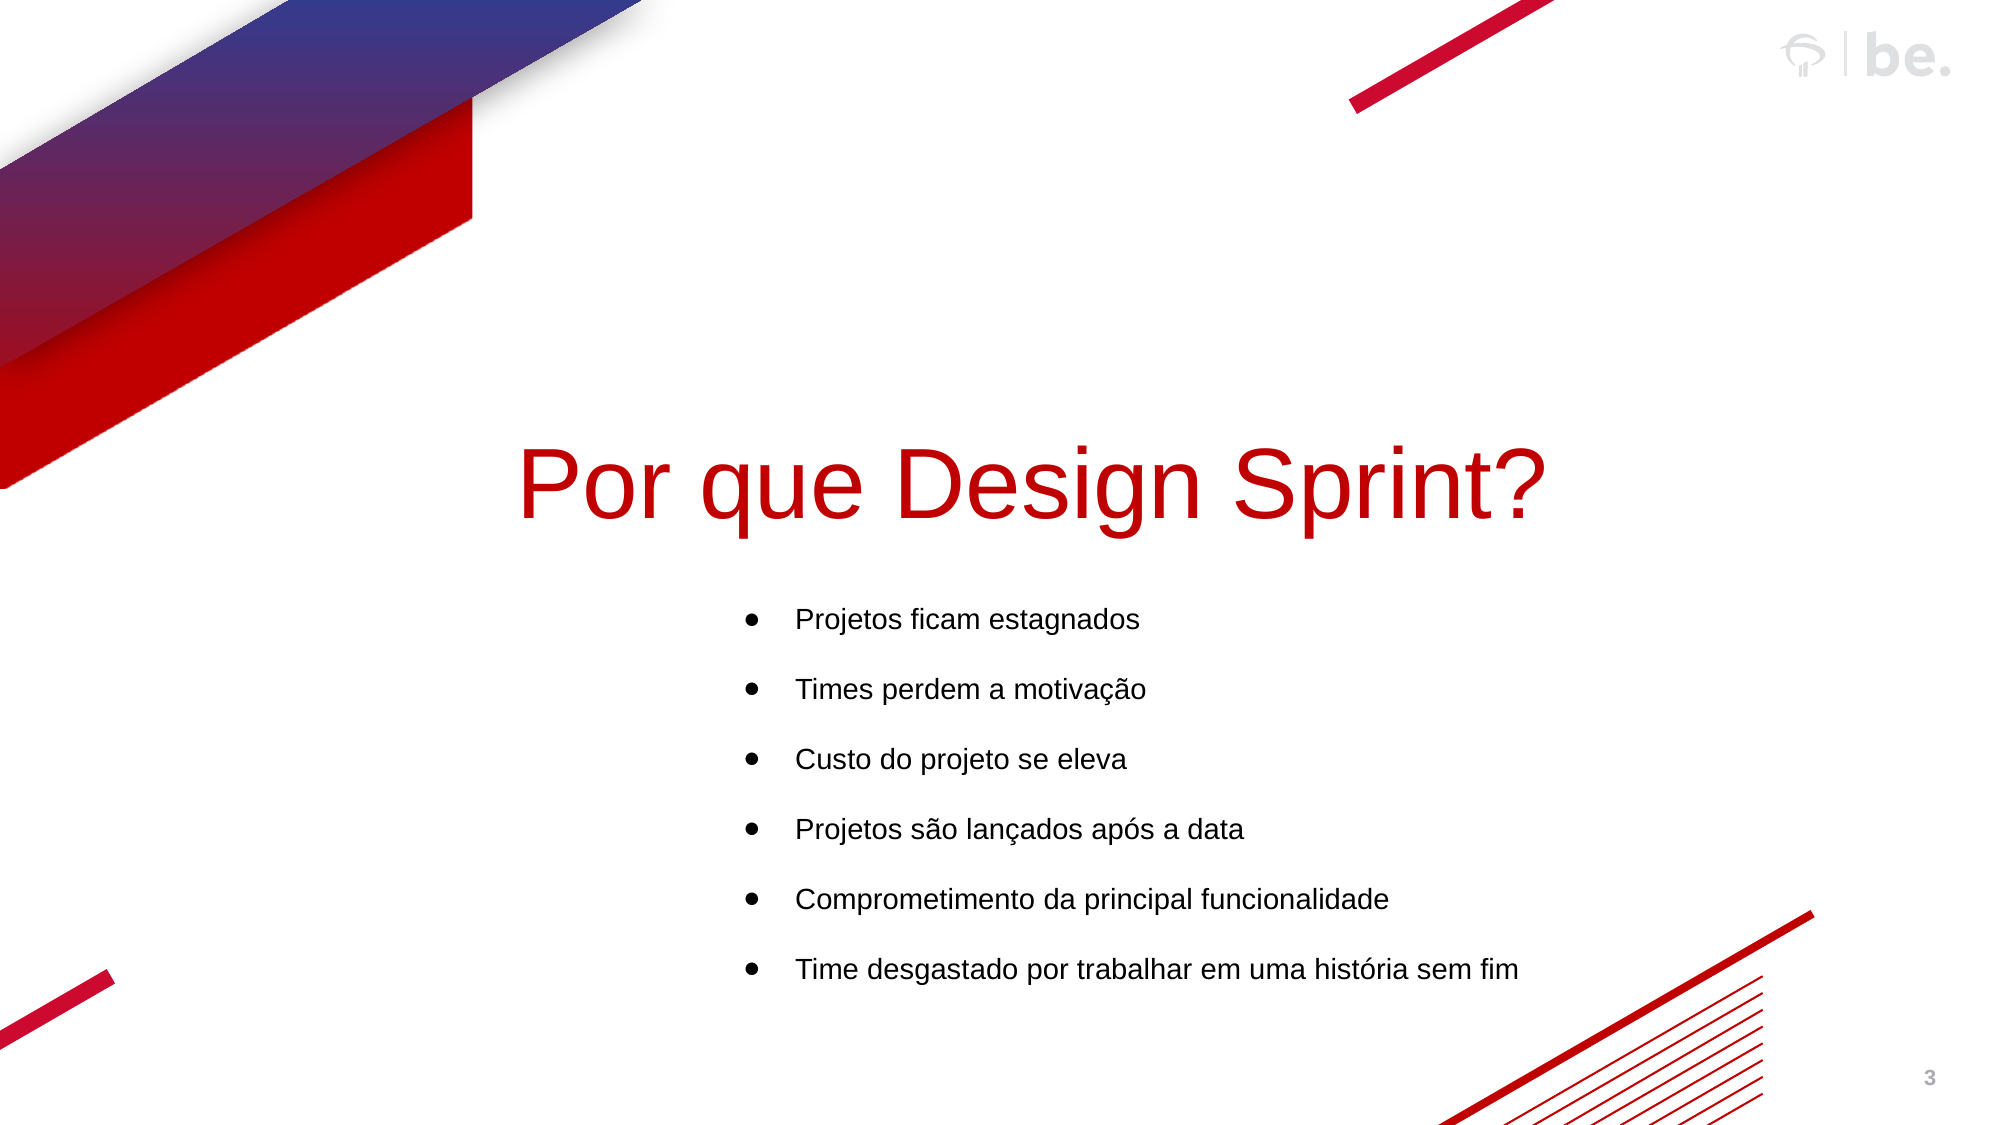

# Por que Design Sprint?
Projetos ficam estagnados

Times perdem a motivação

Custo do projeto se eleva

Projetos são lançados após a data

Comprometimento da principal funcionalidade

Time desgastado por trabalhar em uma história sem fim
3